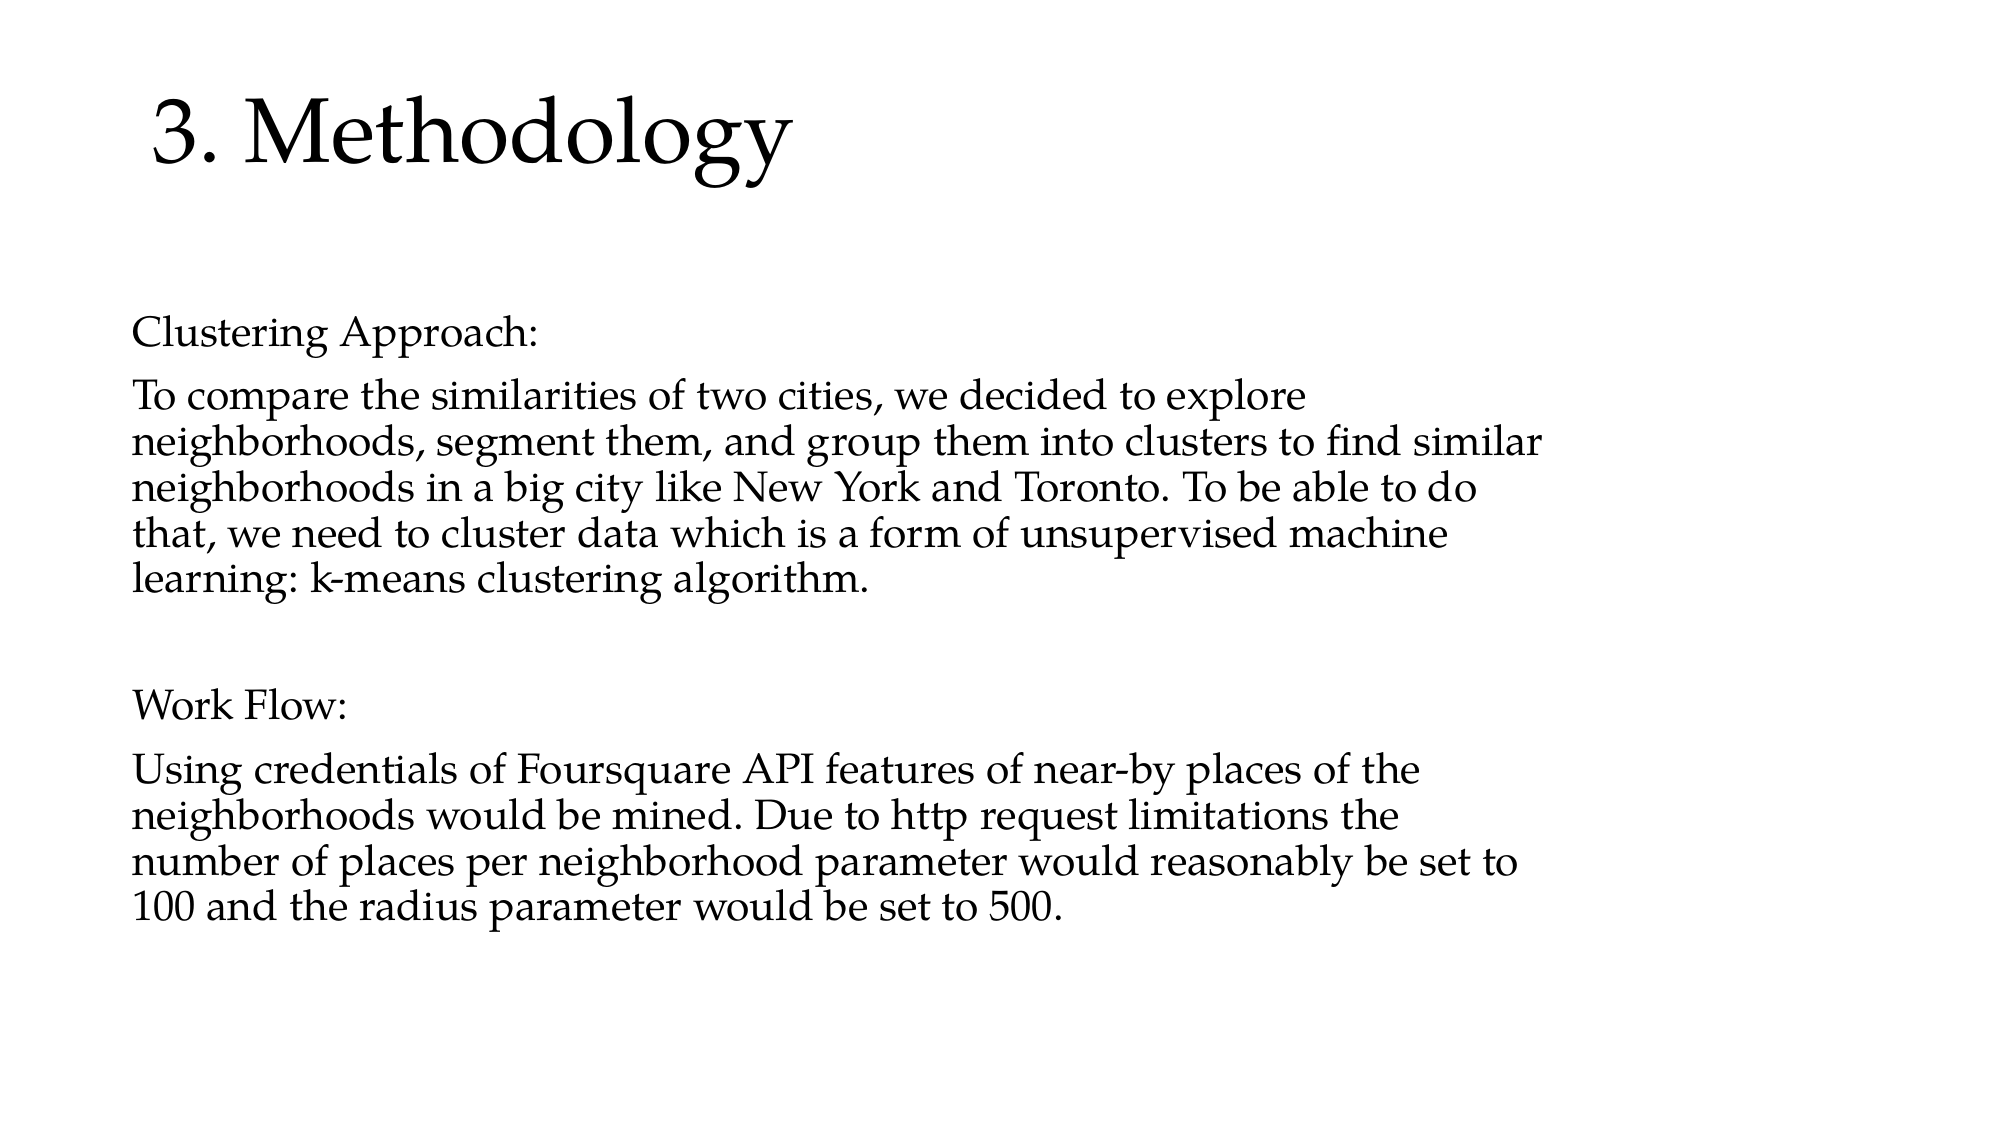

# 3. Methodology
Clustering Approach:
To compare the similarities of two cities, we decided to explore neighborhoods, segment them, and group them into clusters to find similar neighborhoods in a big city like New York and Toronto. To be able to do that, we need to cluster data which is a form of unsupervised machine learning: k-means clustering algorithm.

Work Flow:
Using credentials of Foursquare API features of near-by places of the neighborhoods would be mined. Due to http request limitations the number of places per neighborhood parameter would reasonably be set to 100 and the radius parameter would be set to 500.